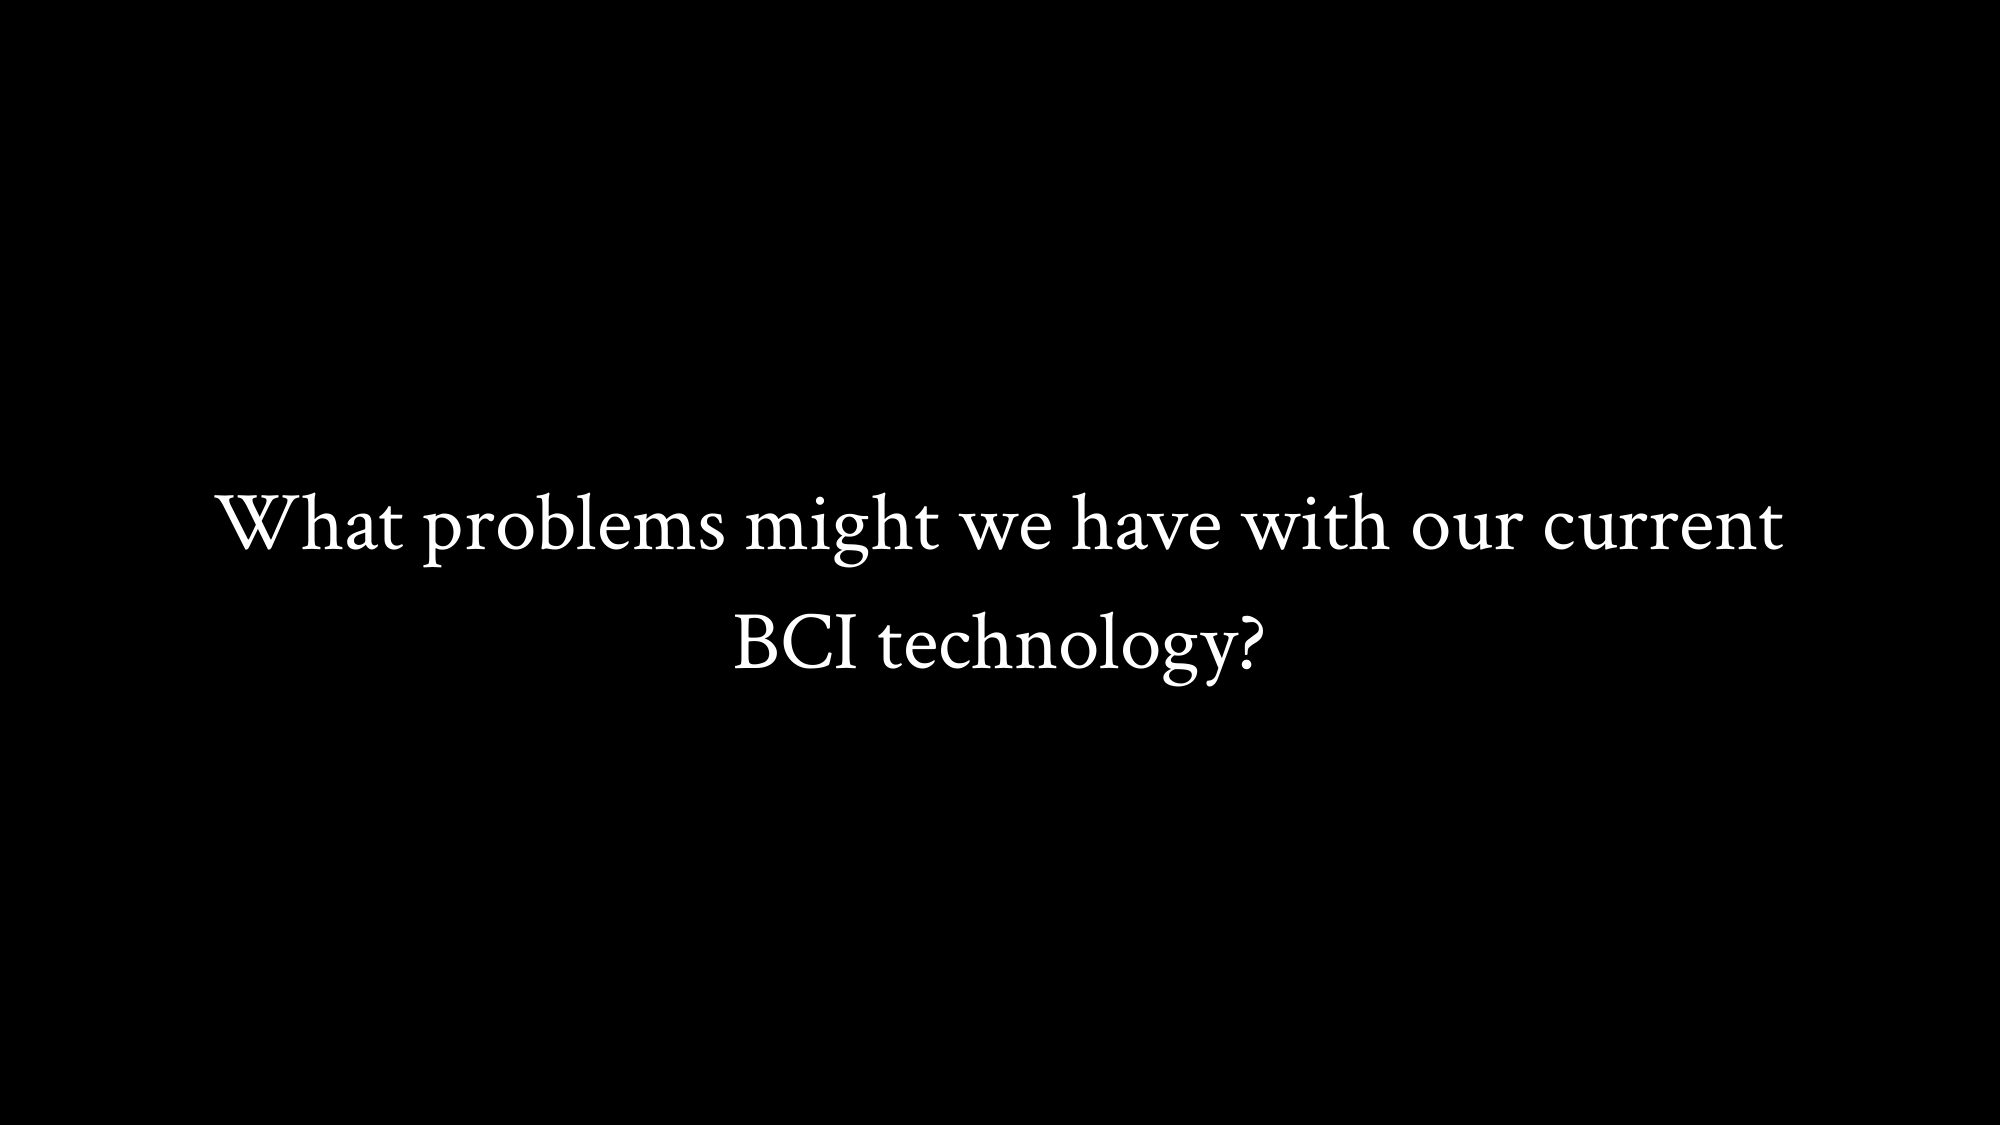

What problems might we have with our current BCI technology?